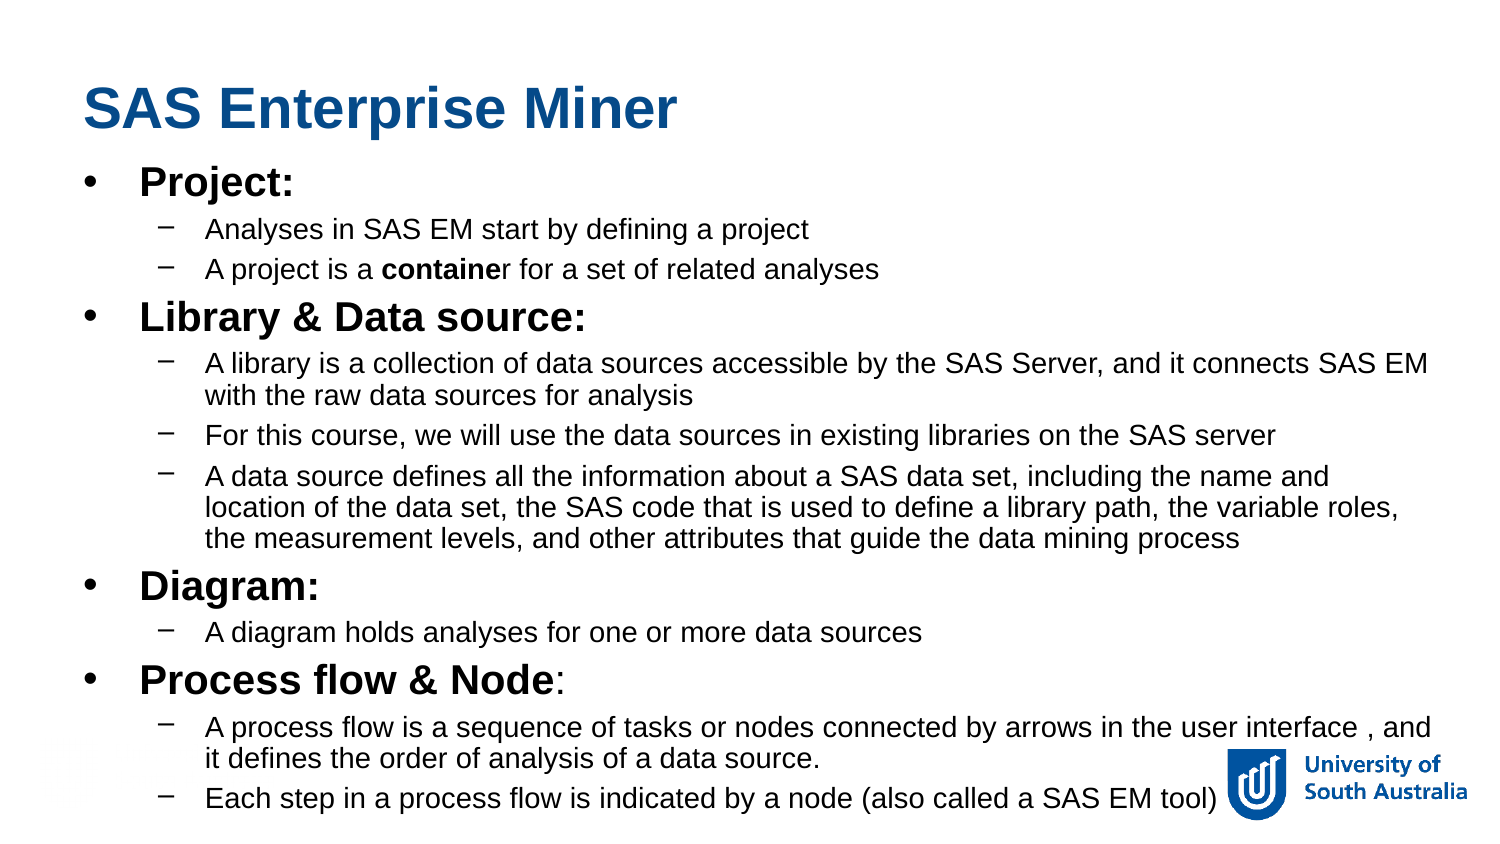

SAS Enterprise Miner
Project:
Analyses in SAS EM start by defining a project
A project is a container for a set of related analyses
Library & Data source:
A library is a collection of data sources accessible by the SAS Server, and it connects SAS EM with the raw data sources for analysis
For this course, we will use the data sources in existing libraries on the SAS server
A data source defines all the information about a SAS data set, including the name and location of the data set, the SAS code that is used to define a library path, the variable roles, the measurement levels, and other attributes that guide the data mining process
Diagram:
A diagram holds analyses for one or more data sources
Process flow & Node:
A process flow is a sequence of tasks or nodes connected by arrows in the user interface , and it defines the order of analysis of a data source.
Each step in a process flow is indicated by a node (also called a SAS EM tool)